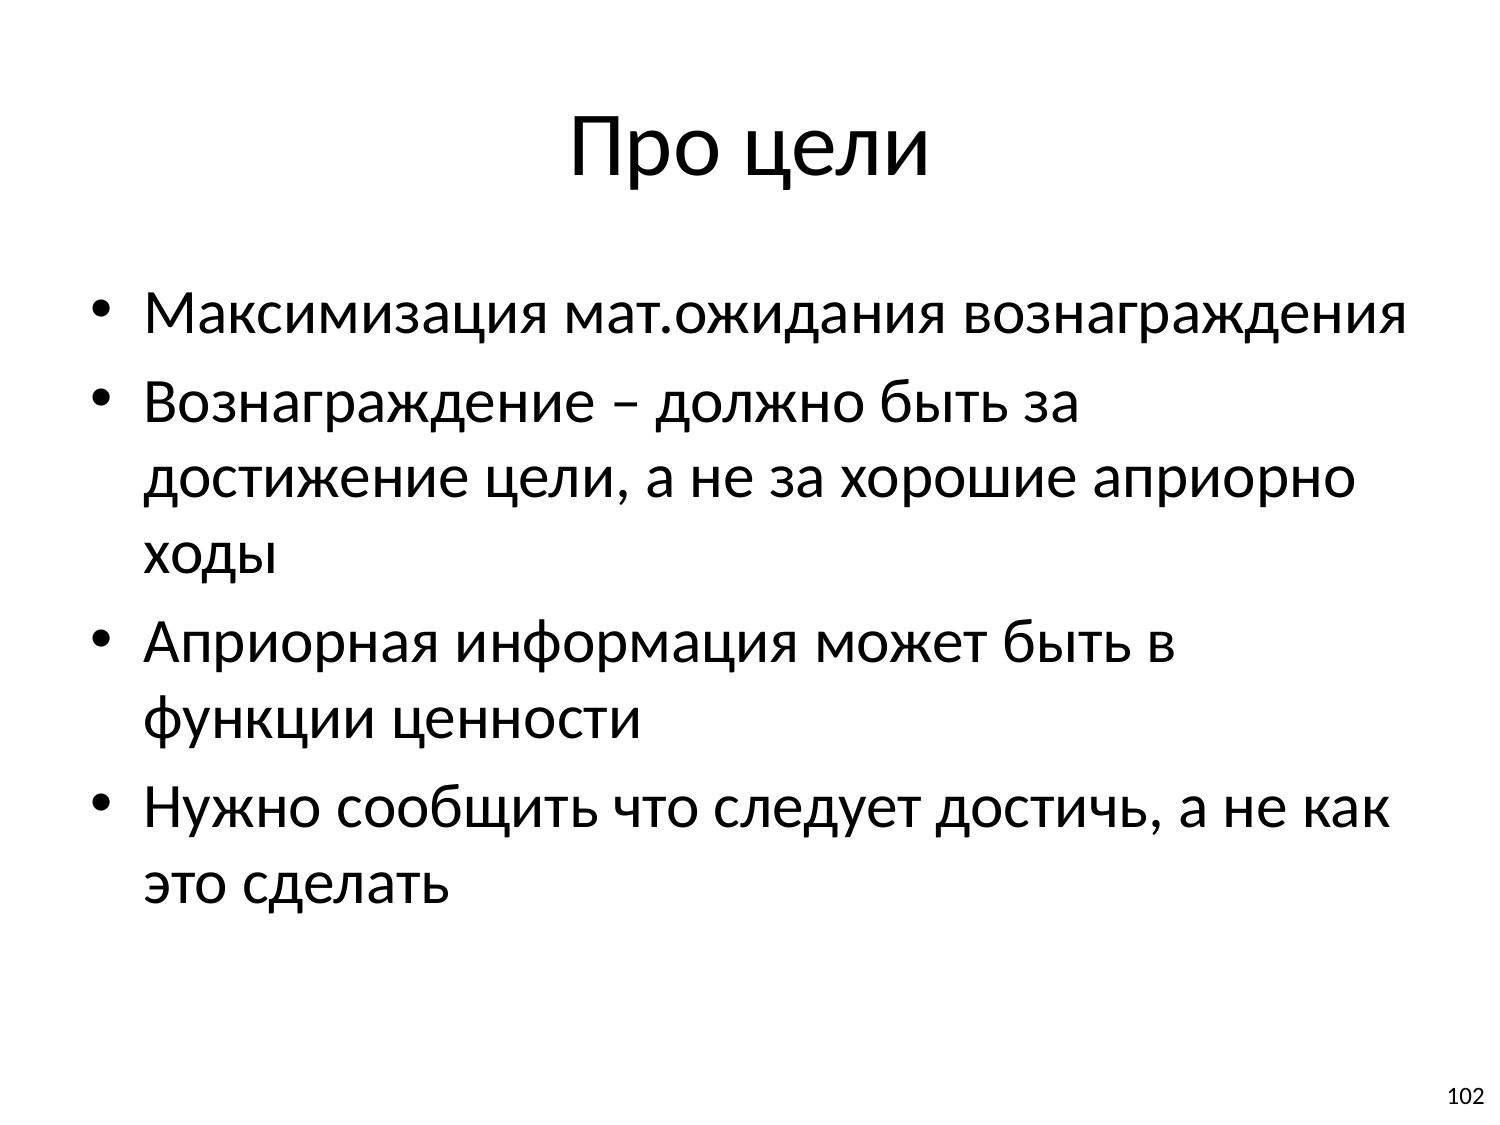

# Про цели
Максимизация мат.ожидания вознаграждения
Вознаграждение – должно быть за достижение цели, а не за хорошие априорно ходы
Априорная информация может быть в функции ценности
Нужно сообщить что следует достичь, а не как это сделать

102